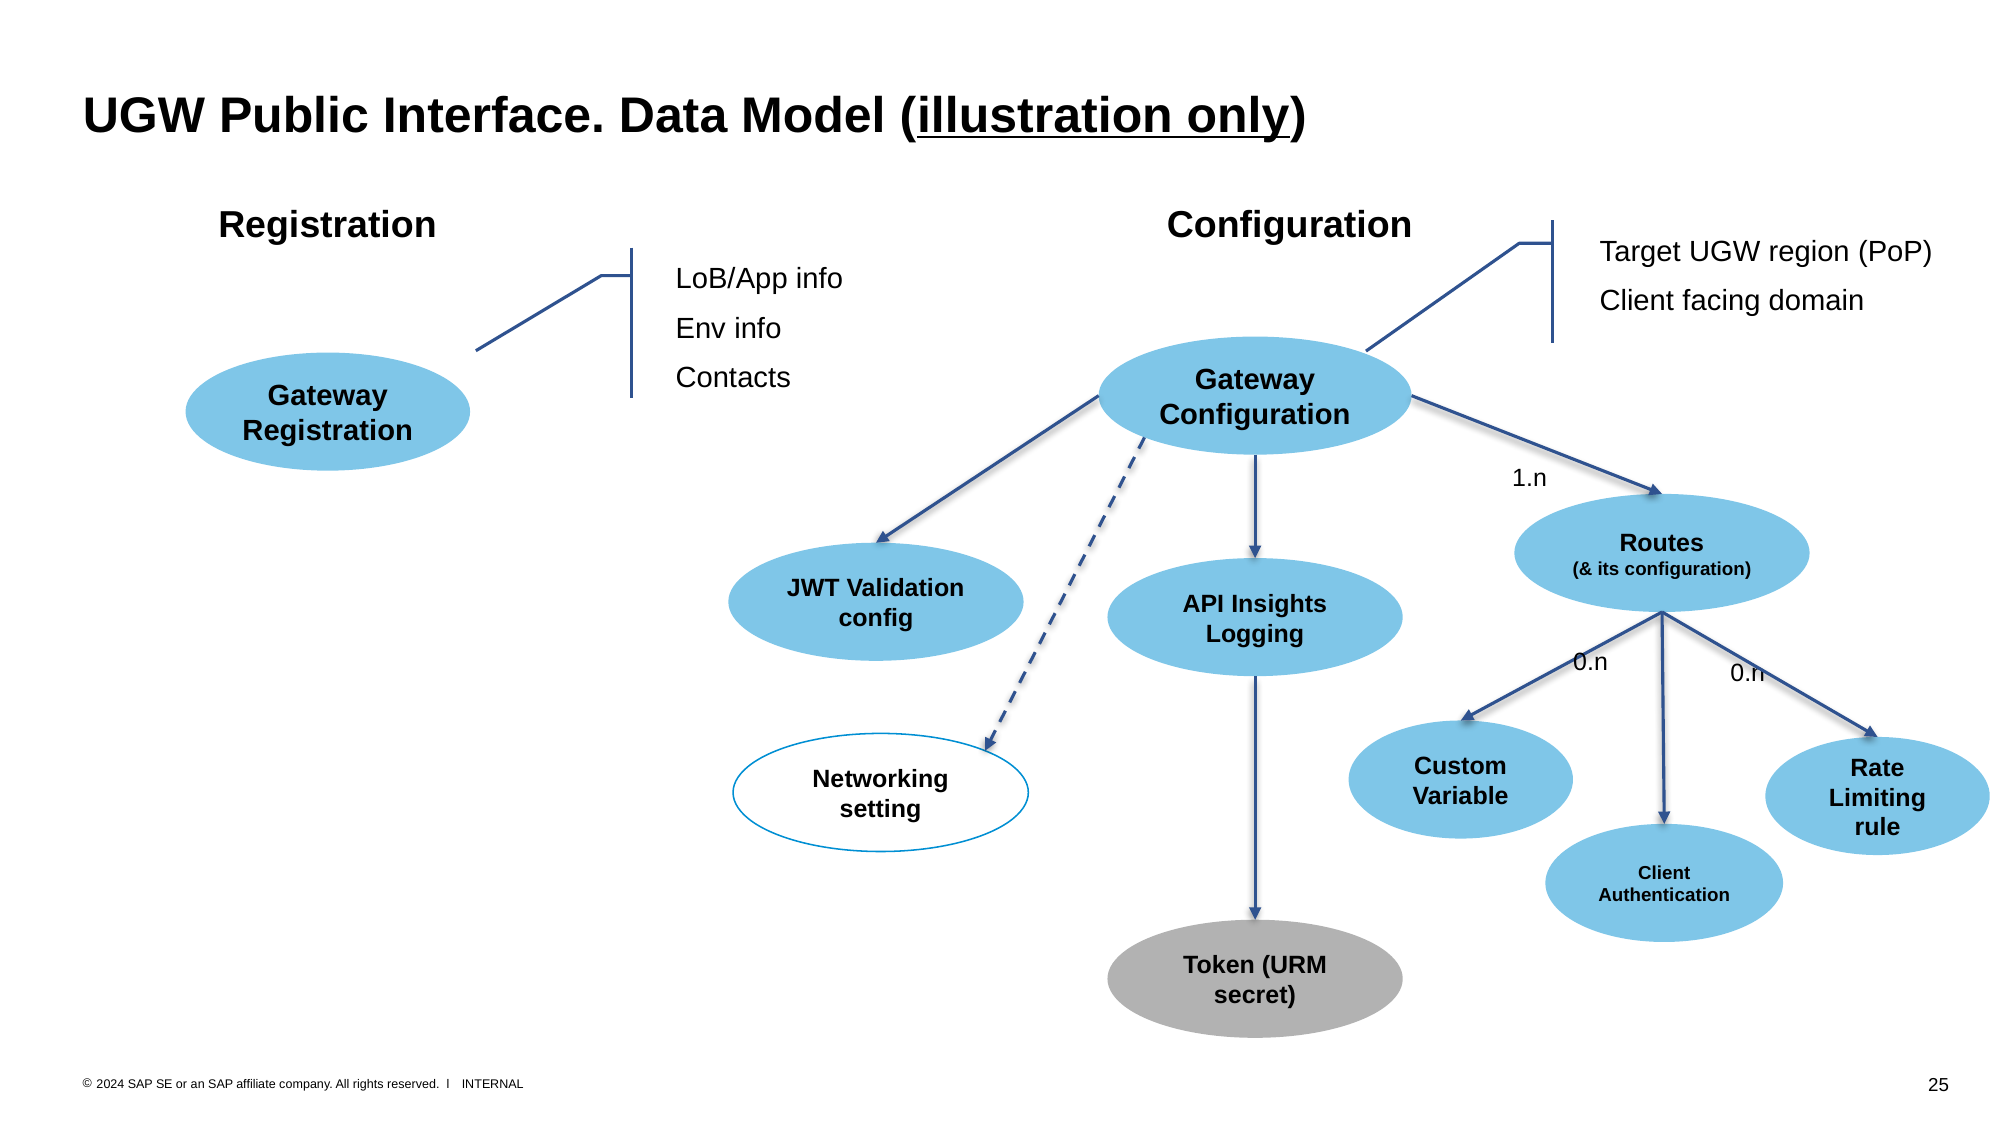

# UGW Public Interface. Data Model (illustration only)
Registration
Configuration
Target UGW region (PoP)
Client facing domain
LoB/App info
Env info
Contacts
Gateway Configuration
Gateway Registration
1.n
Routes
(& its configuration)
JWT Validation config
API Insights Logging
0.n
0.n
Custom Variable
Networking setting
Rate Limiting rule
Client Authentication
Token (URM secret)